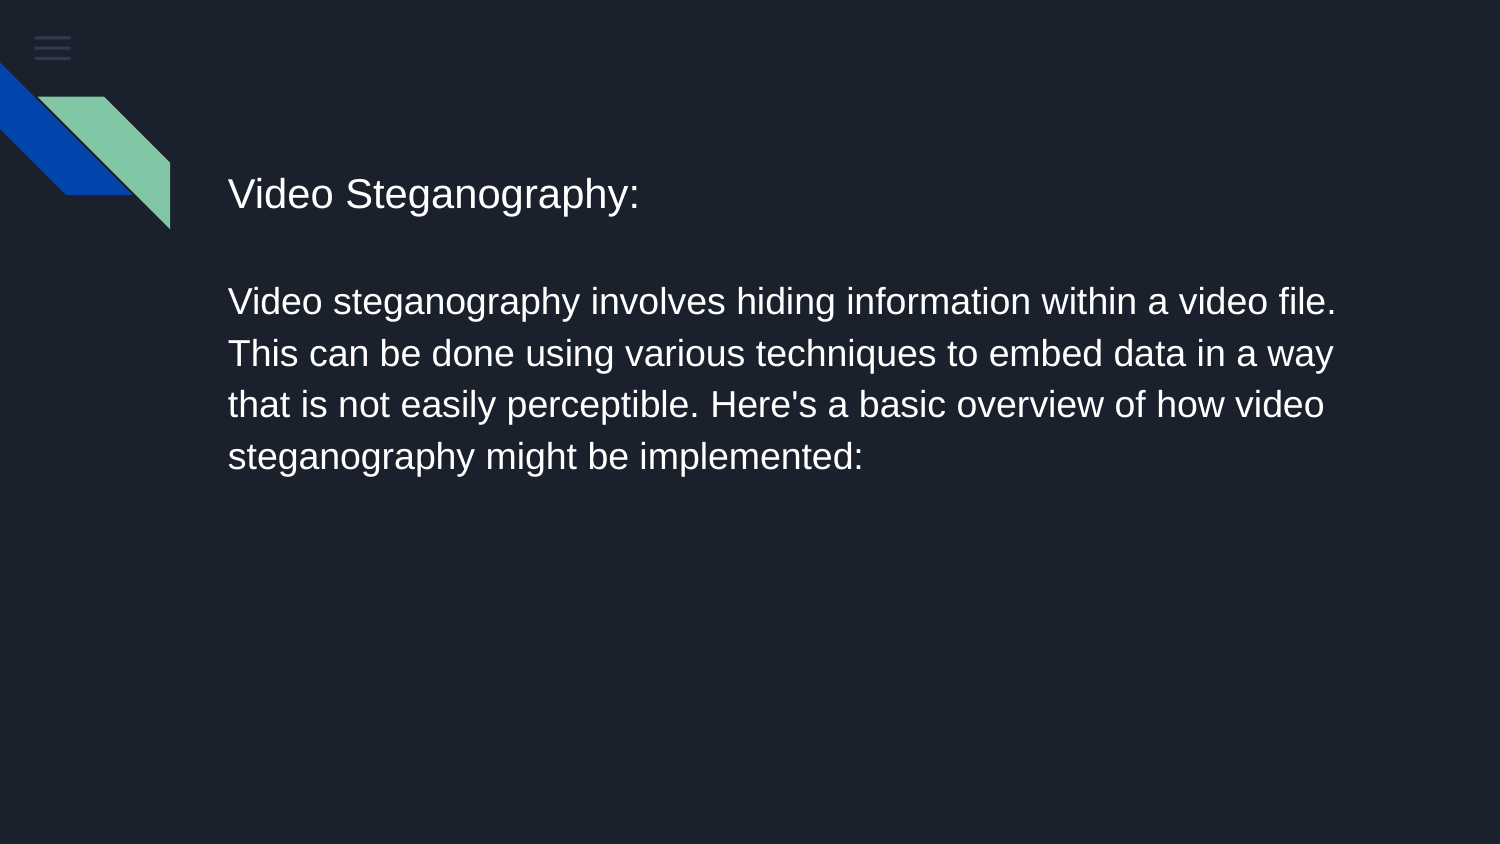

# Video Steganography:
Video steganography involves hiding information within a video file. This can be done using various techniques to embed data in a way that is not easily perceptible. Here's a basic overview of how video steganography might be implemented: